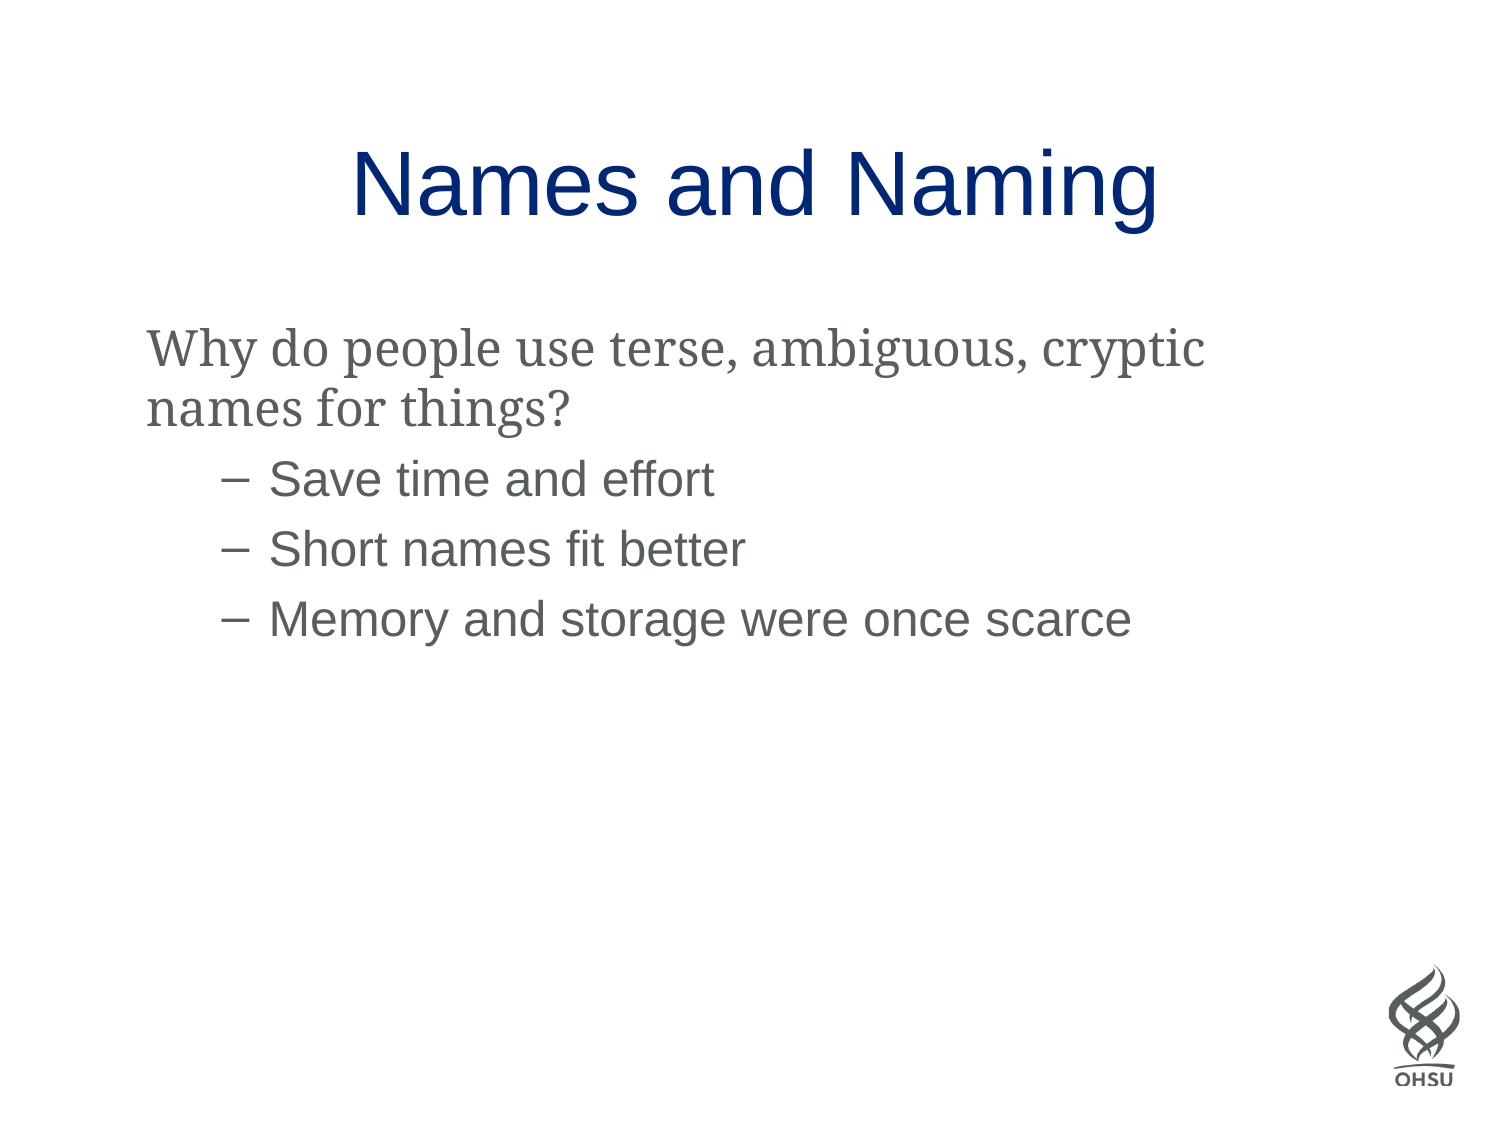

# Names and Naming
Why do people use terse, ambiguous, cryptic names for things?
Save time and effort
Short names fit better
Memory and storage were once scarce